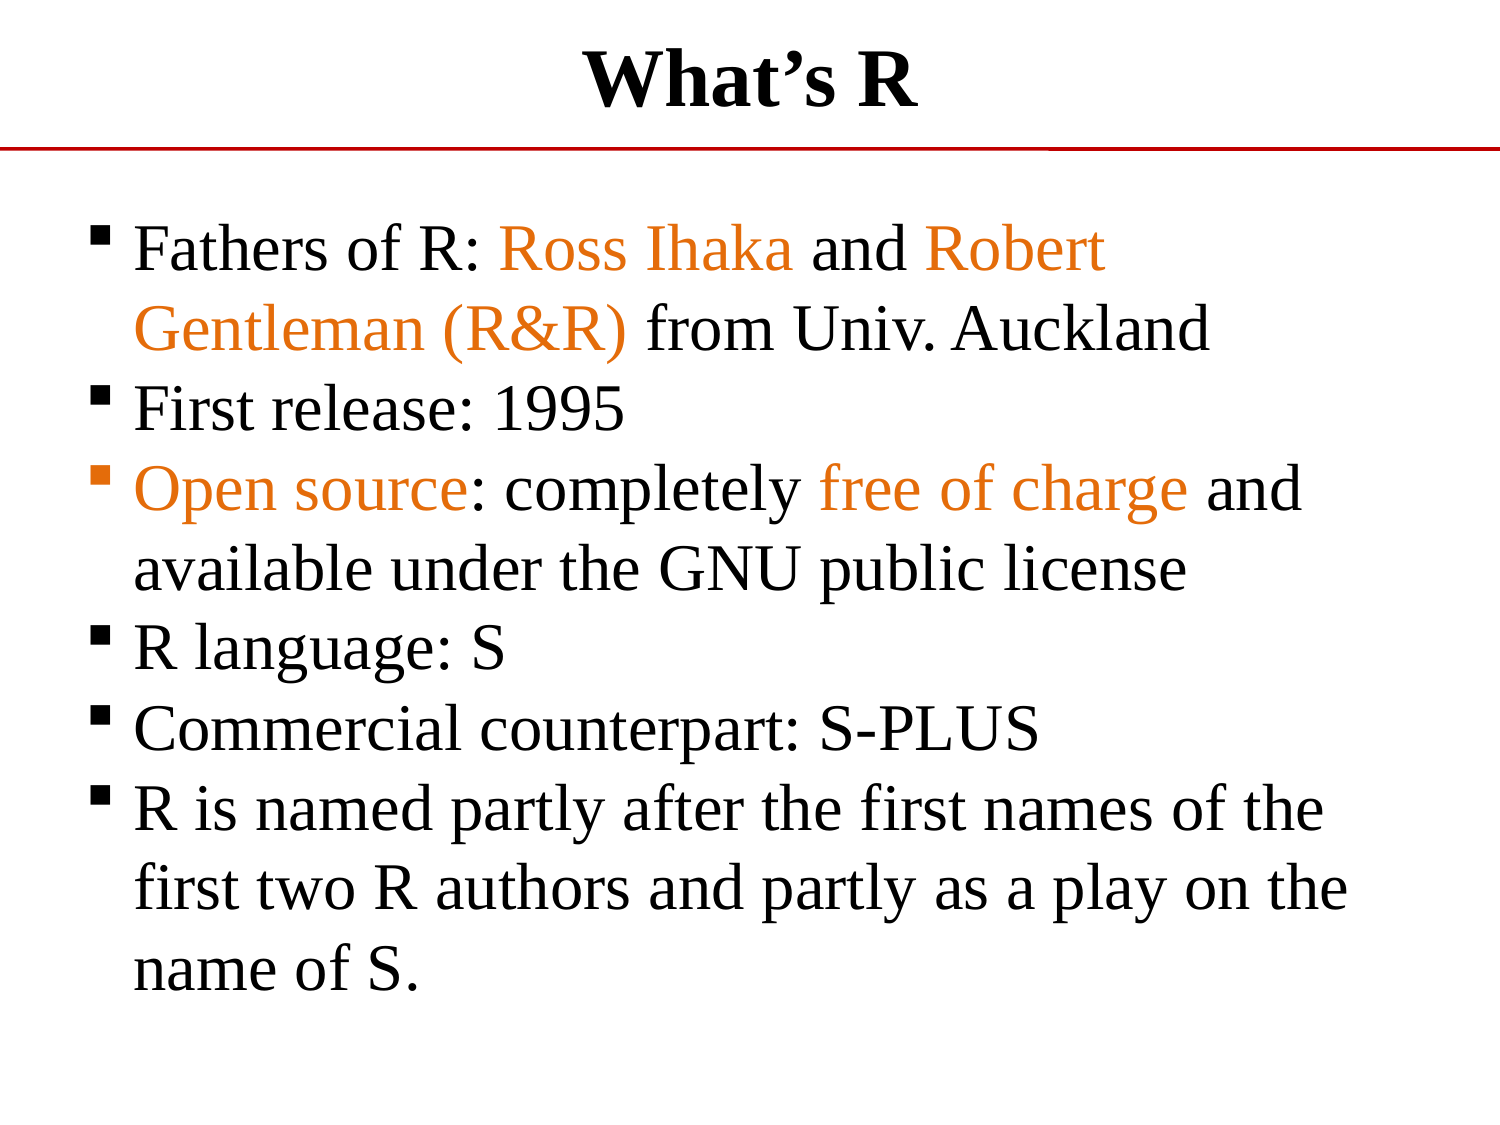

What’s R

Fathers of R: Ross Ihaka and Robert Gentleman (R&R) from Univ. Auckland
First release: 1995
Open source: completely free of charge and available under the GNU public license
R language: S
Commercial counterpart: S-PLUS
R is named partly after the first names of the first two R authors and partly as a play on the name of S.